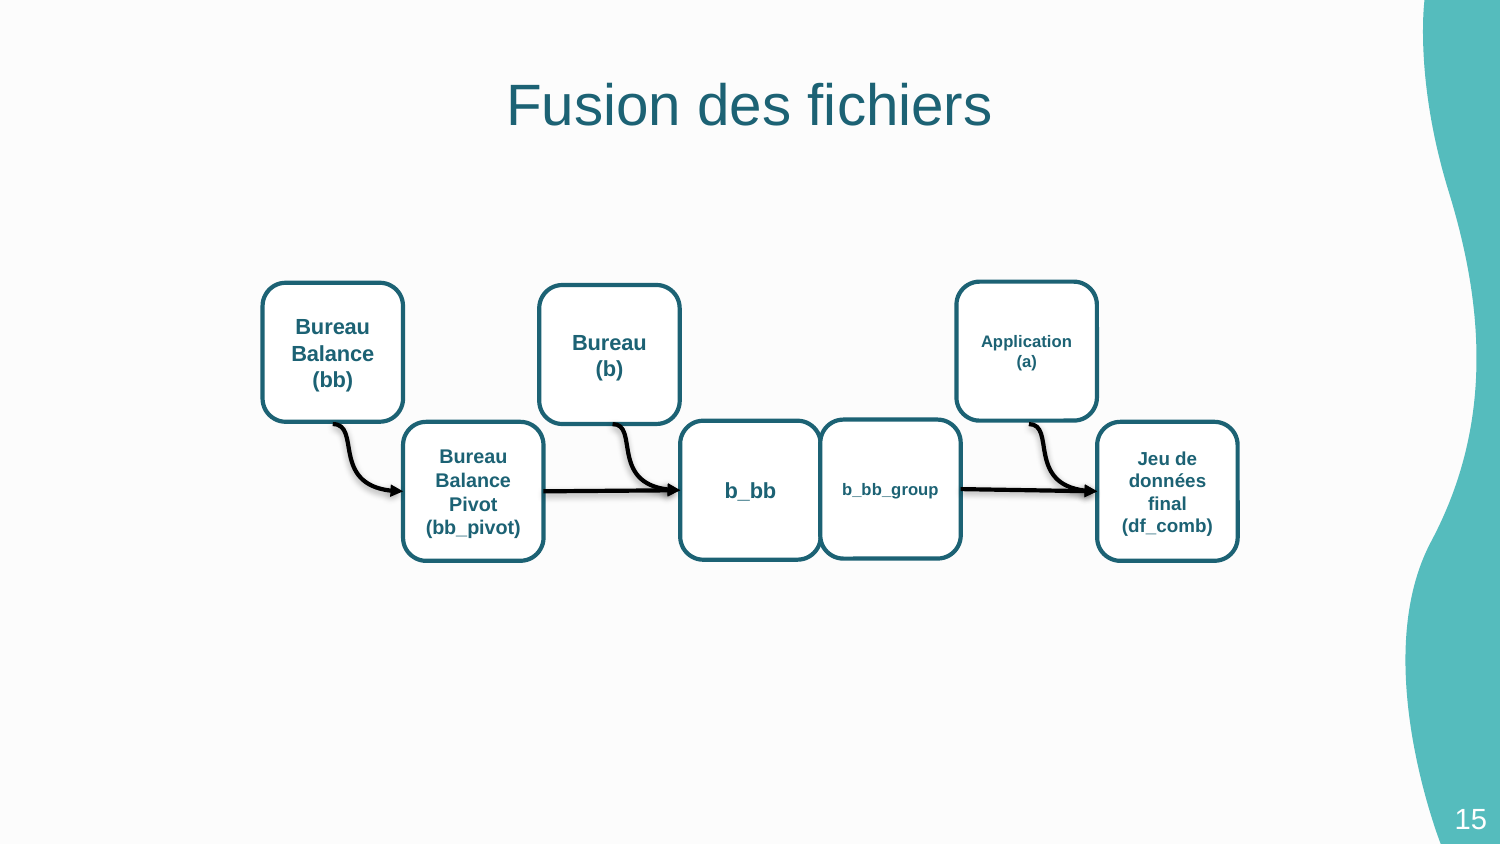

# Fusion des fichiers
Application
(a)
Bureau Balance (bb)
Bureau (b)
b_bb_group
b_bb
Bureau Balance Pivot (bb_pivot)
Jeu de données final (df_comb)
15